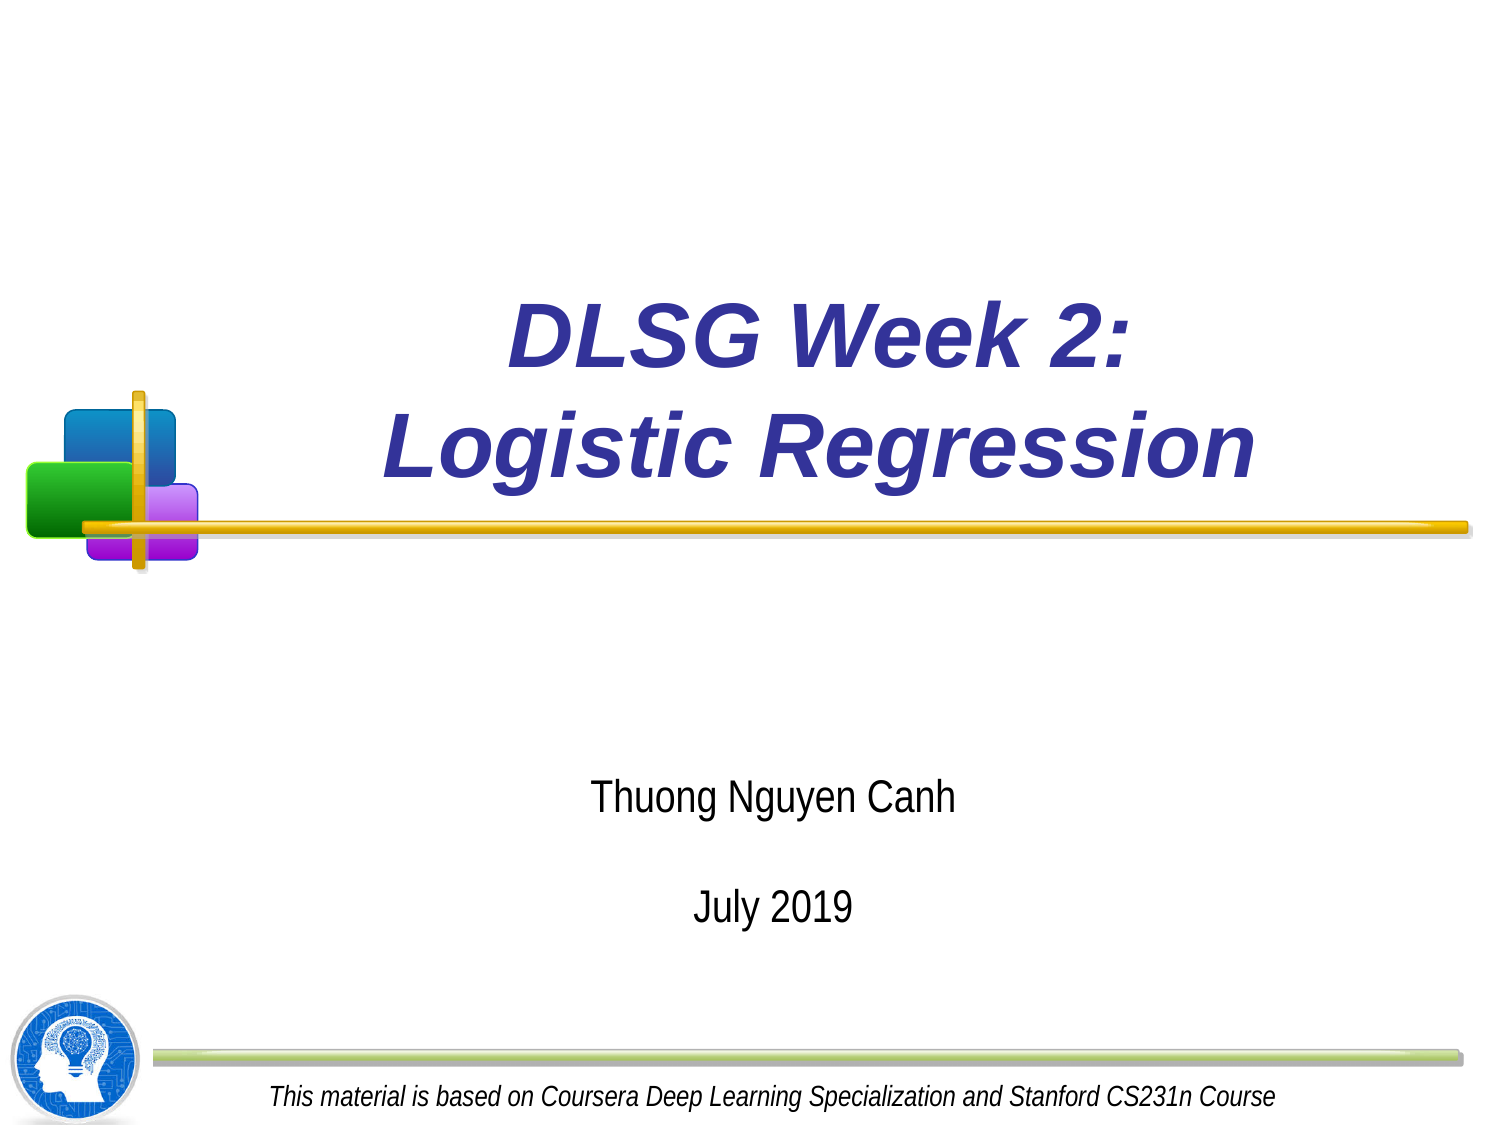

# DLSG Week 2: Logistic Regression

Thuong Nguyen Canh

July 2019
This material is based on Coursera Deep Learning Specialization and Stanford CS231n Course